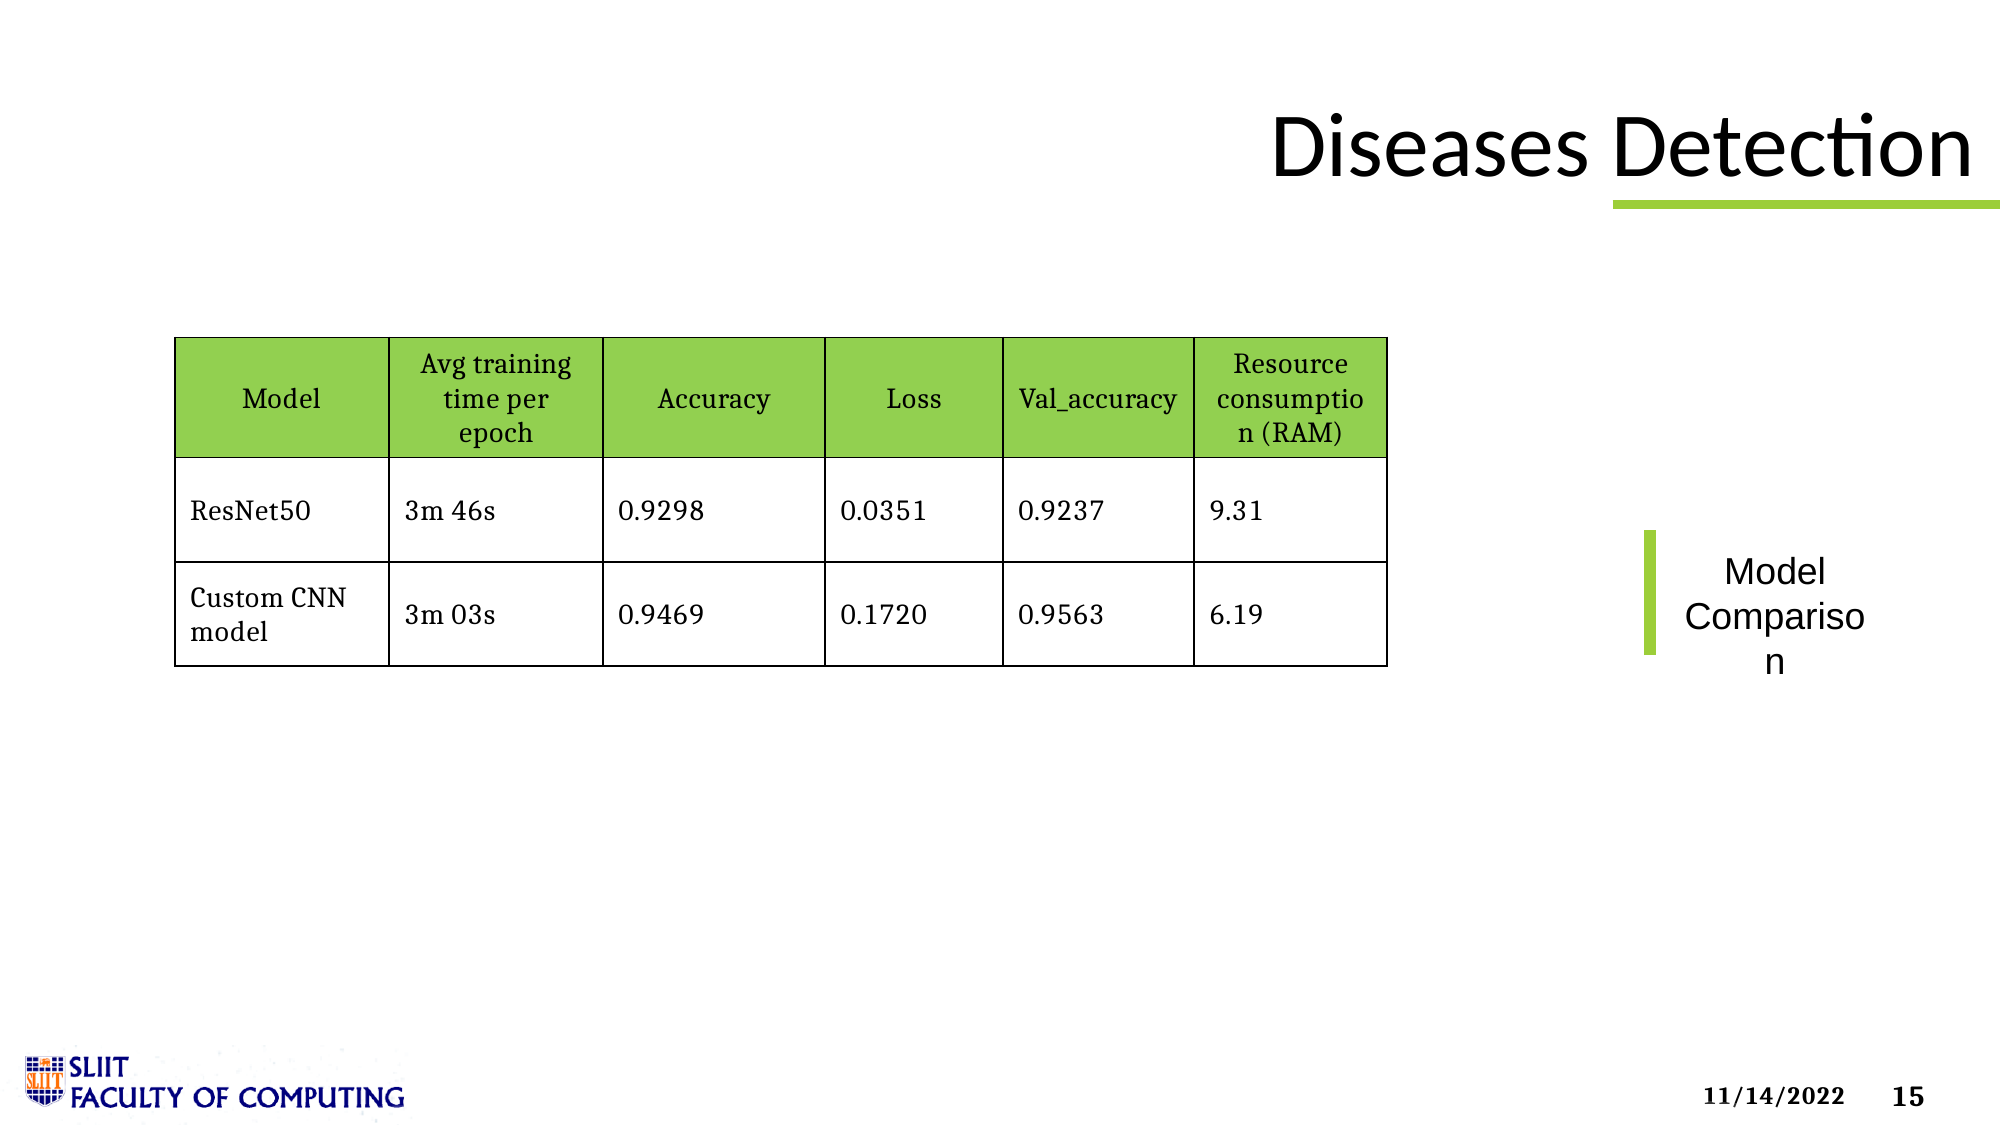

# Diseases Detection
| Model | Avg training time per epoch | Accuracy | Loss | Val\_accuracy | Resource consumption (RAM) |
| --- | --- | --- | --- | --- | --- |
| ResNet50 | 3m 46s | 0.9298 | 0.0351 | 0.9237 | 9.31 |
| Custom CNN model | 3m 03s | 0.9469 | 0.1720 | 0.9563 | 6.19 |
Model Comparison